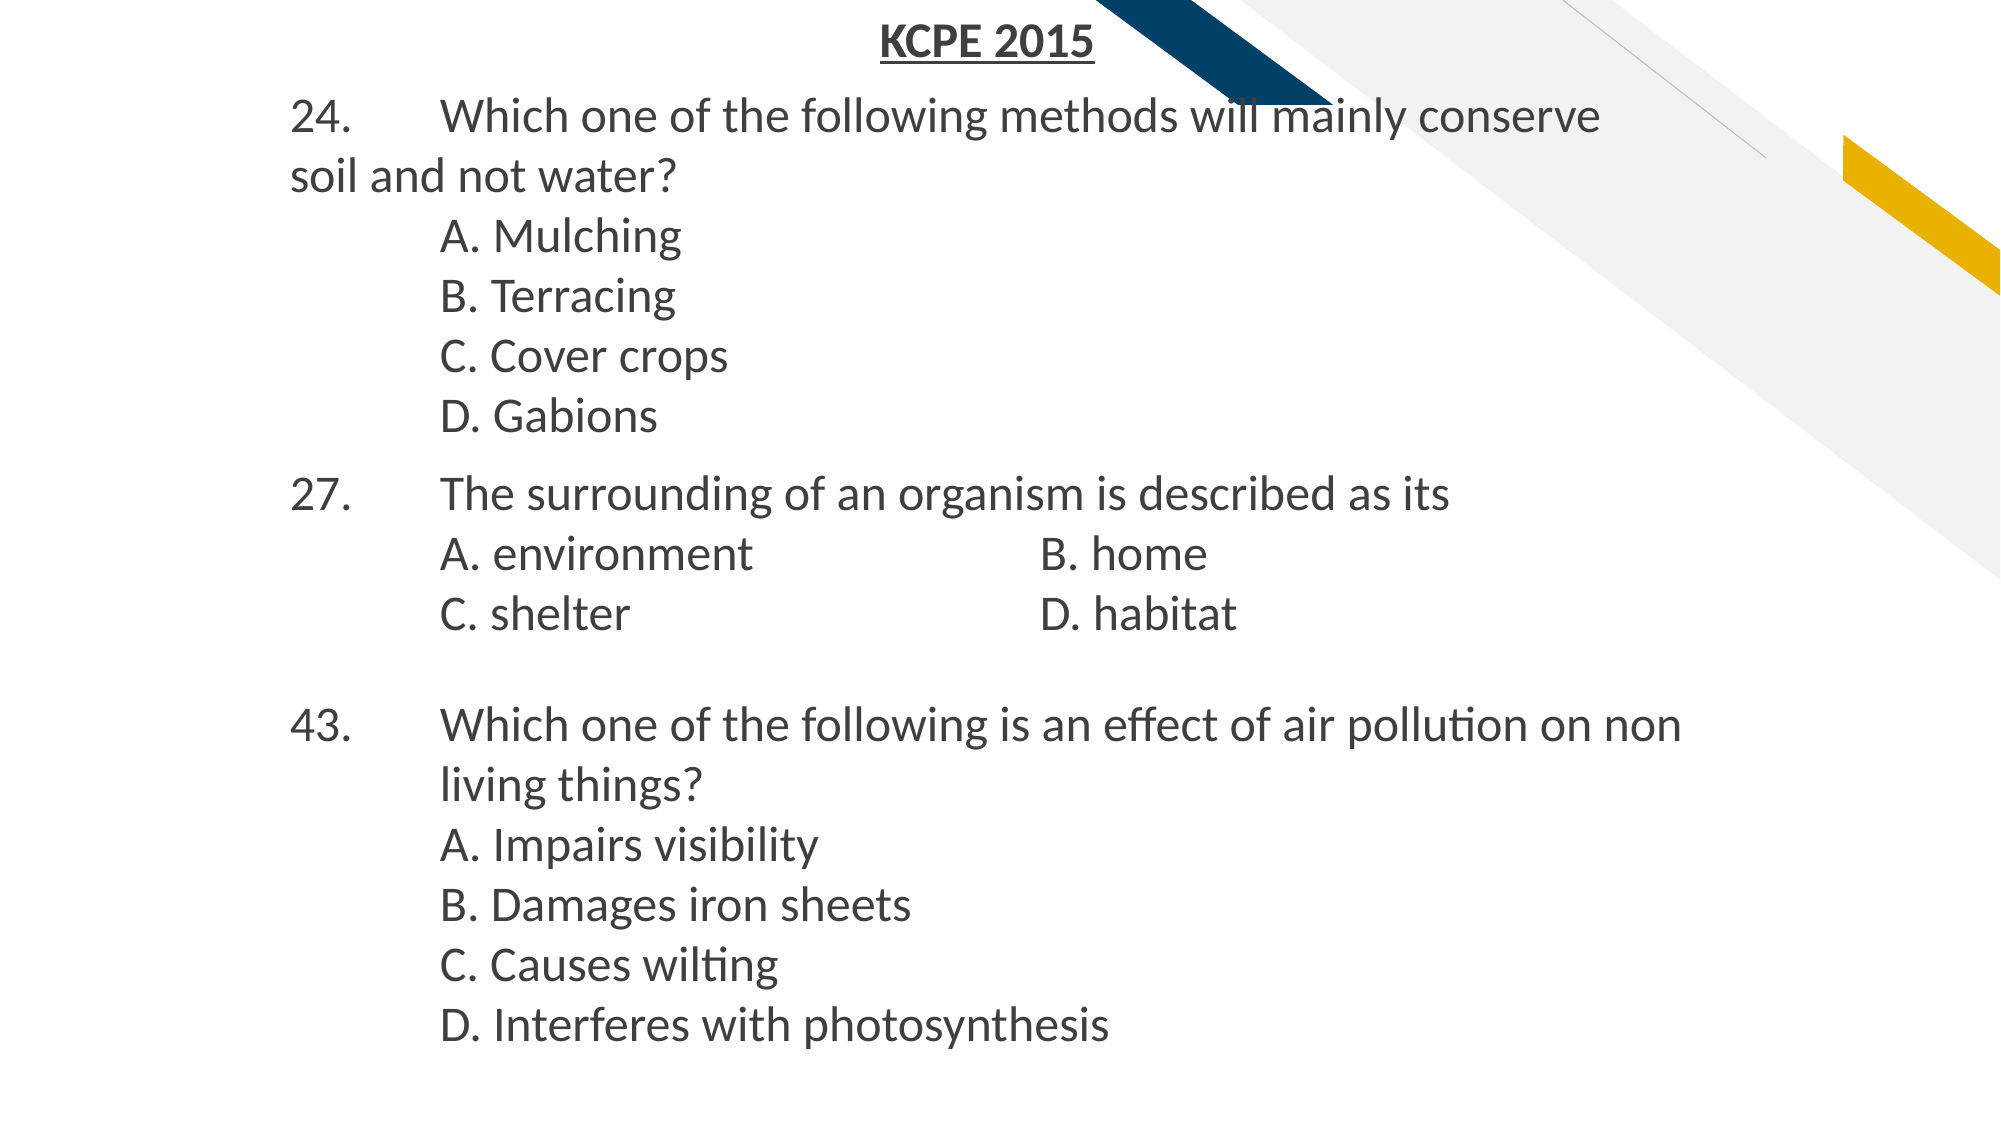

KCPE 2015
24.	Which one of the following methods will mainly conserve 	soil and not water?
	A. Mulching
	B. Terracing
	C. Cover crops
	D. Gabions
27.	The surrounding of an organism is described as its
	A. environment		B. home
	C. shelter			D. habitat
43.	Which one of the following is an effect of air pollution on non 	living things?
	A. Impairs visibility
	B. Damages iron sheets
	C. Causes wilting
	D. Interferes with photosynthesis